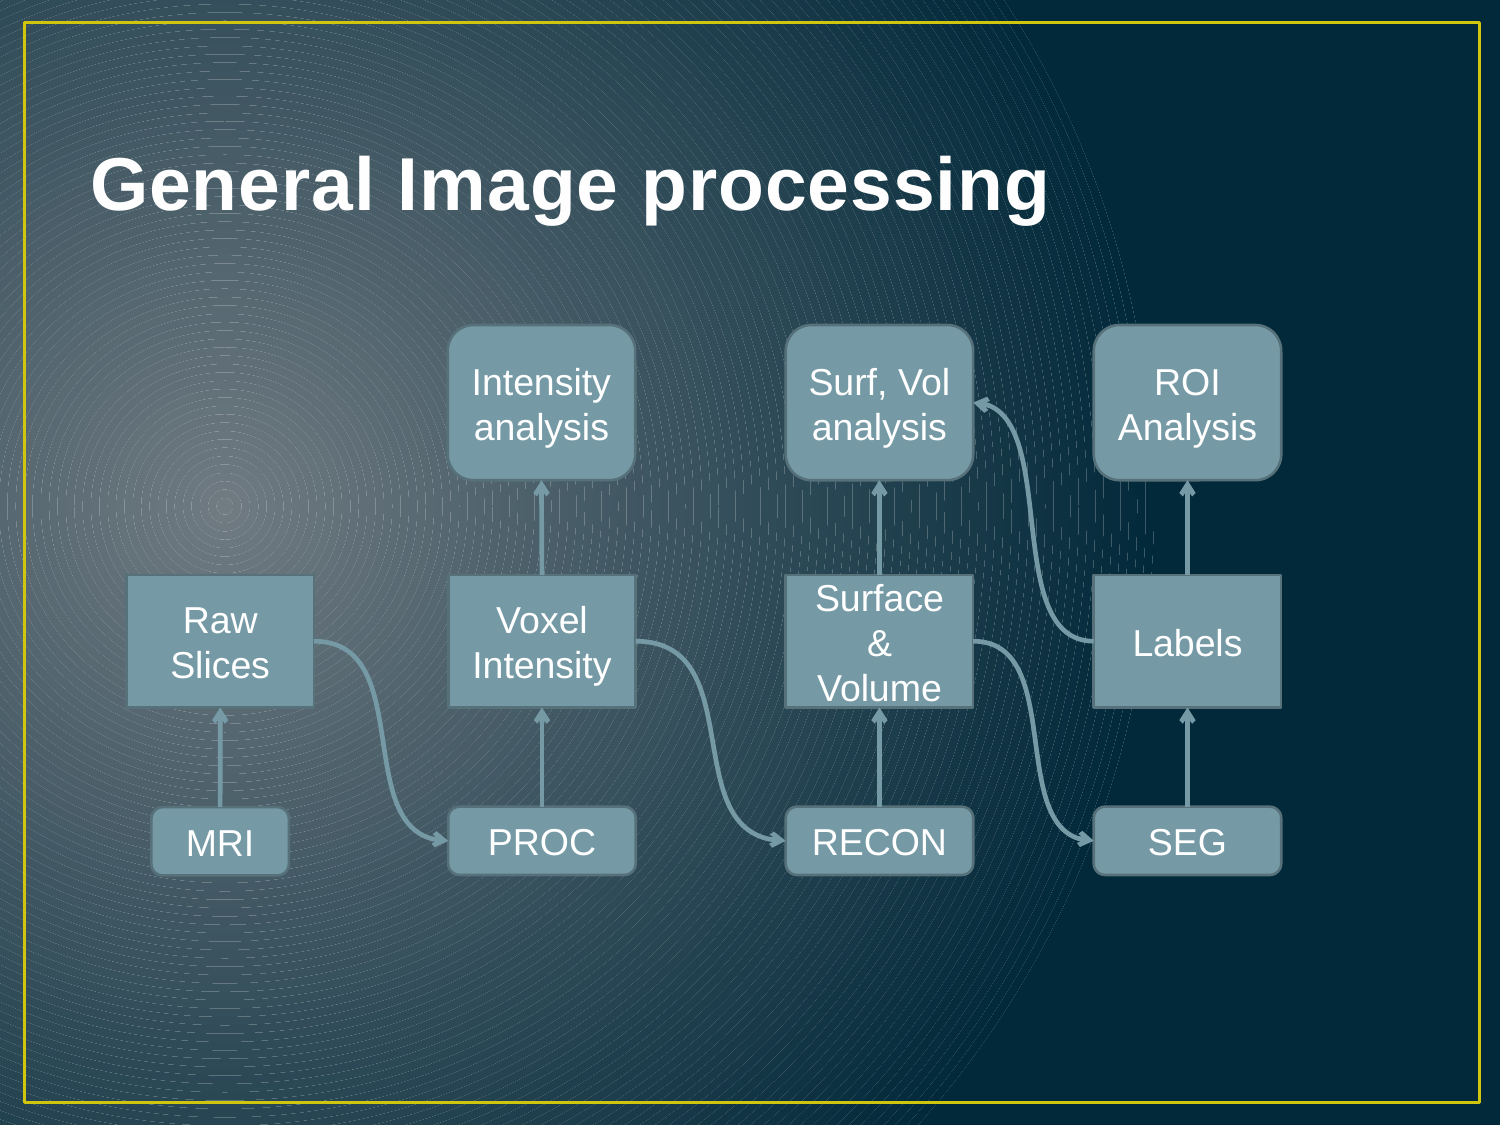

# General Image processing
Intensity
analysis
Surf, Vol
analysis
ROI
Analysis
Raw Slices
Voxel
Intensity
Surface & Volume
Labels
PROC
RECON
SEG
MRI